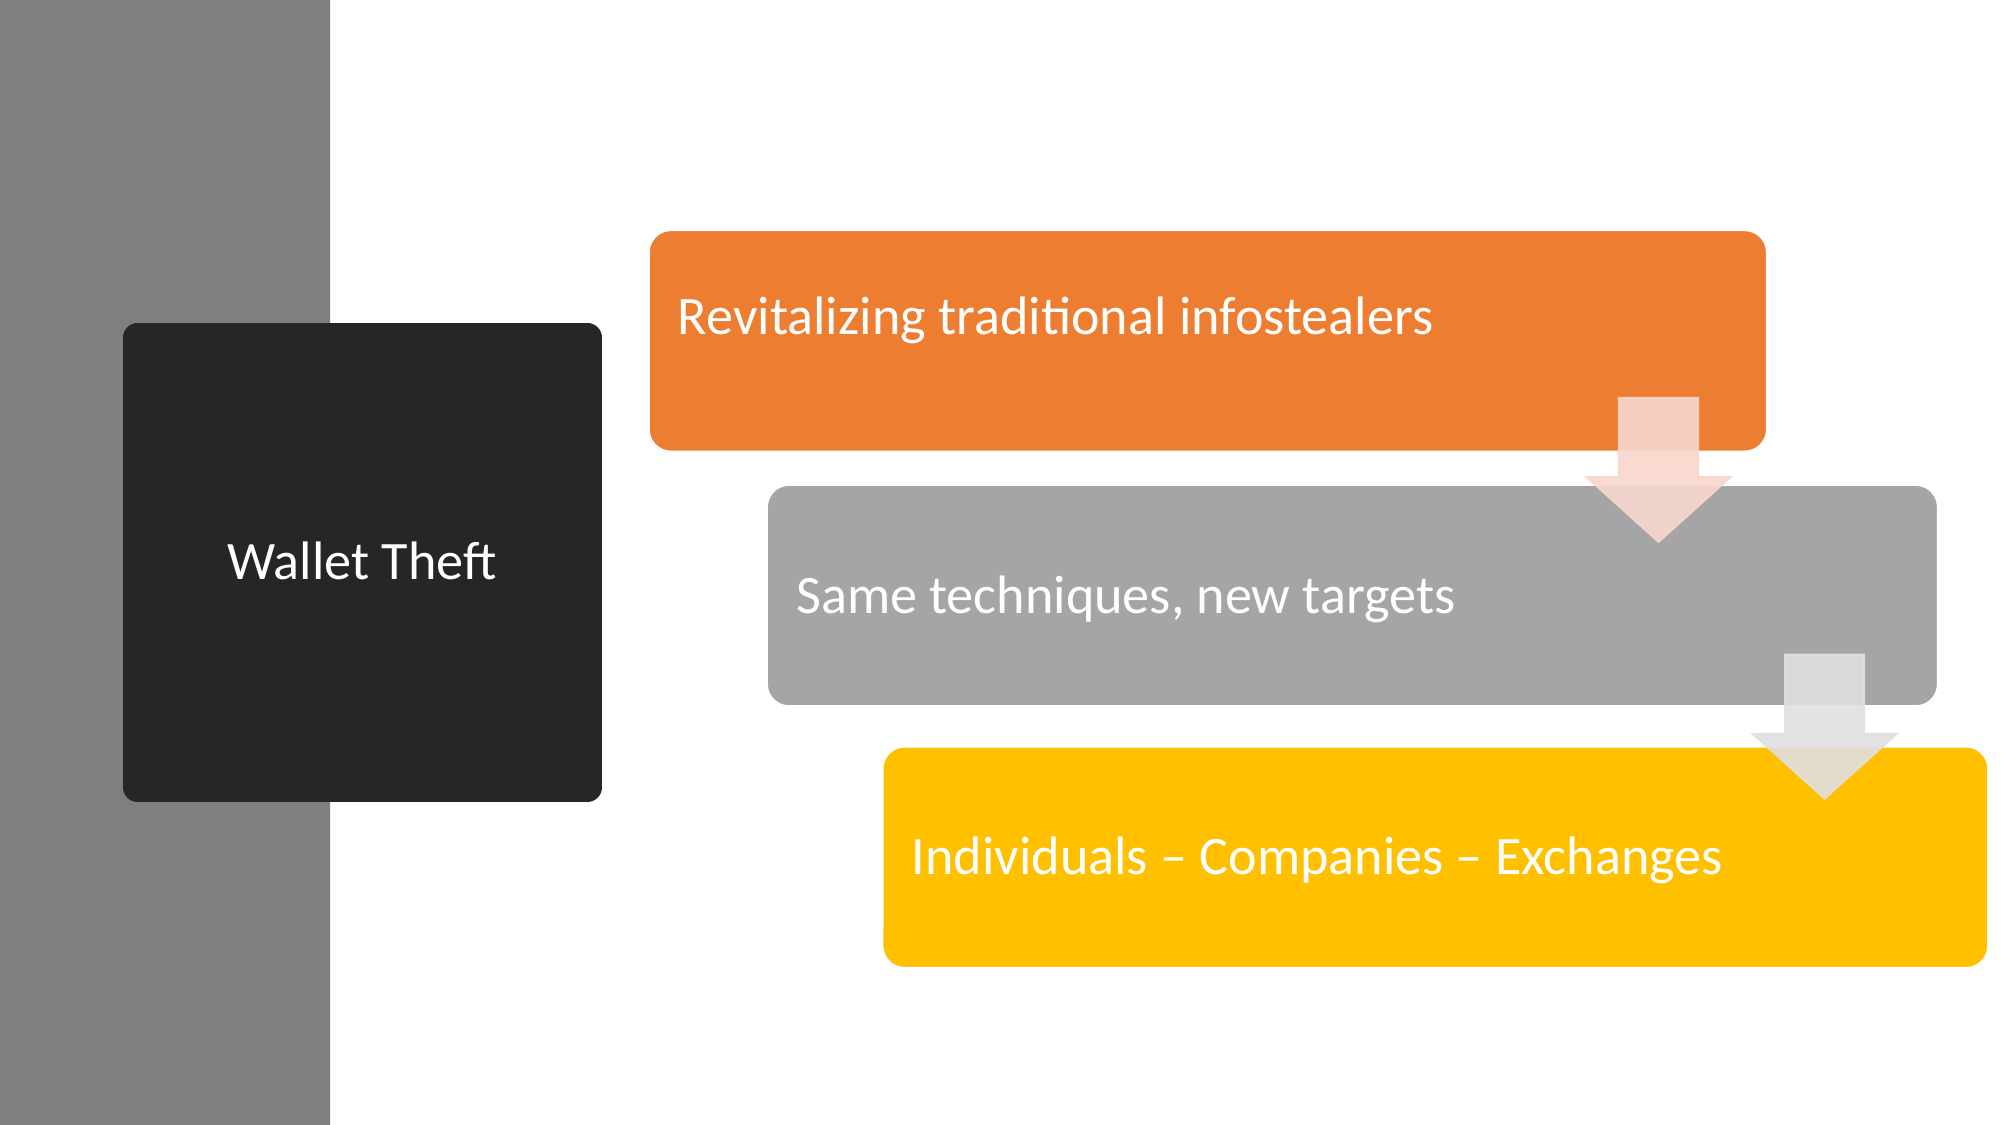

Revitalizing traditional infostealers
Same techniques, new targets
Individuals – Companies – Exchanges

# Wallet Theft